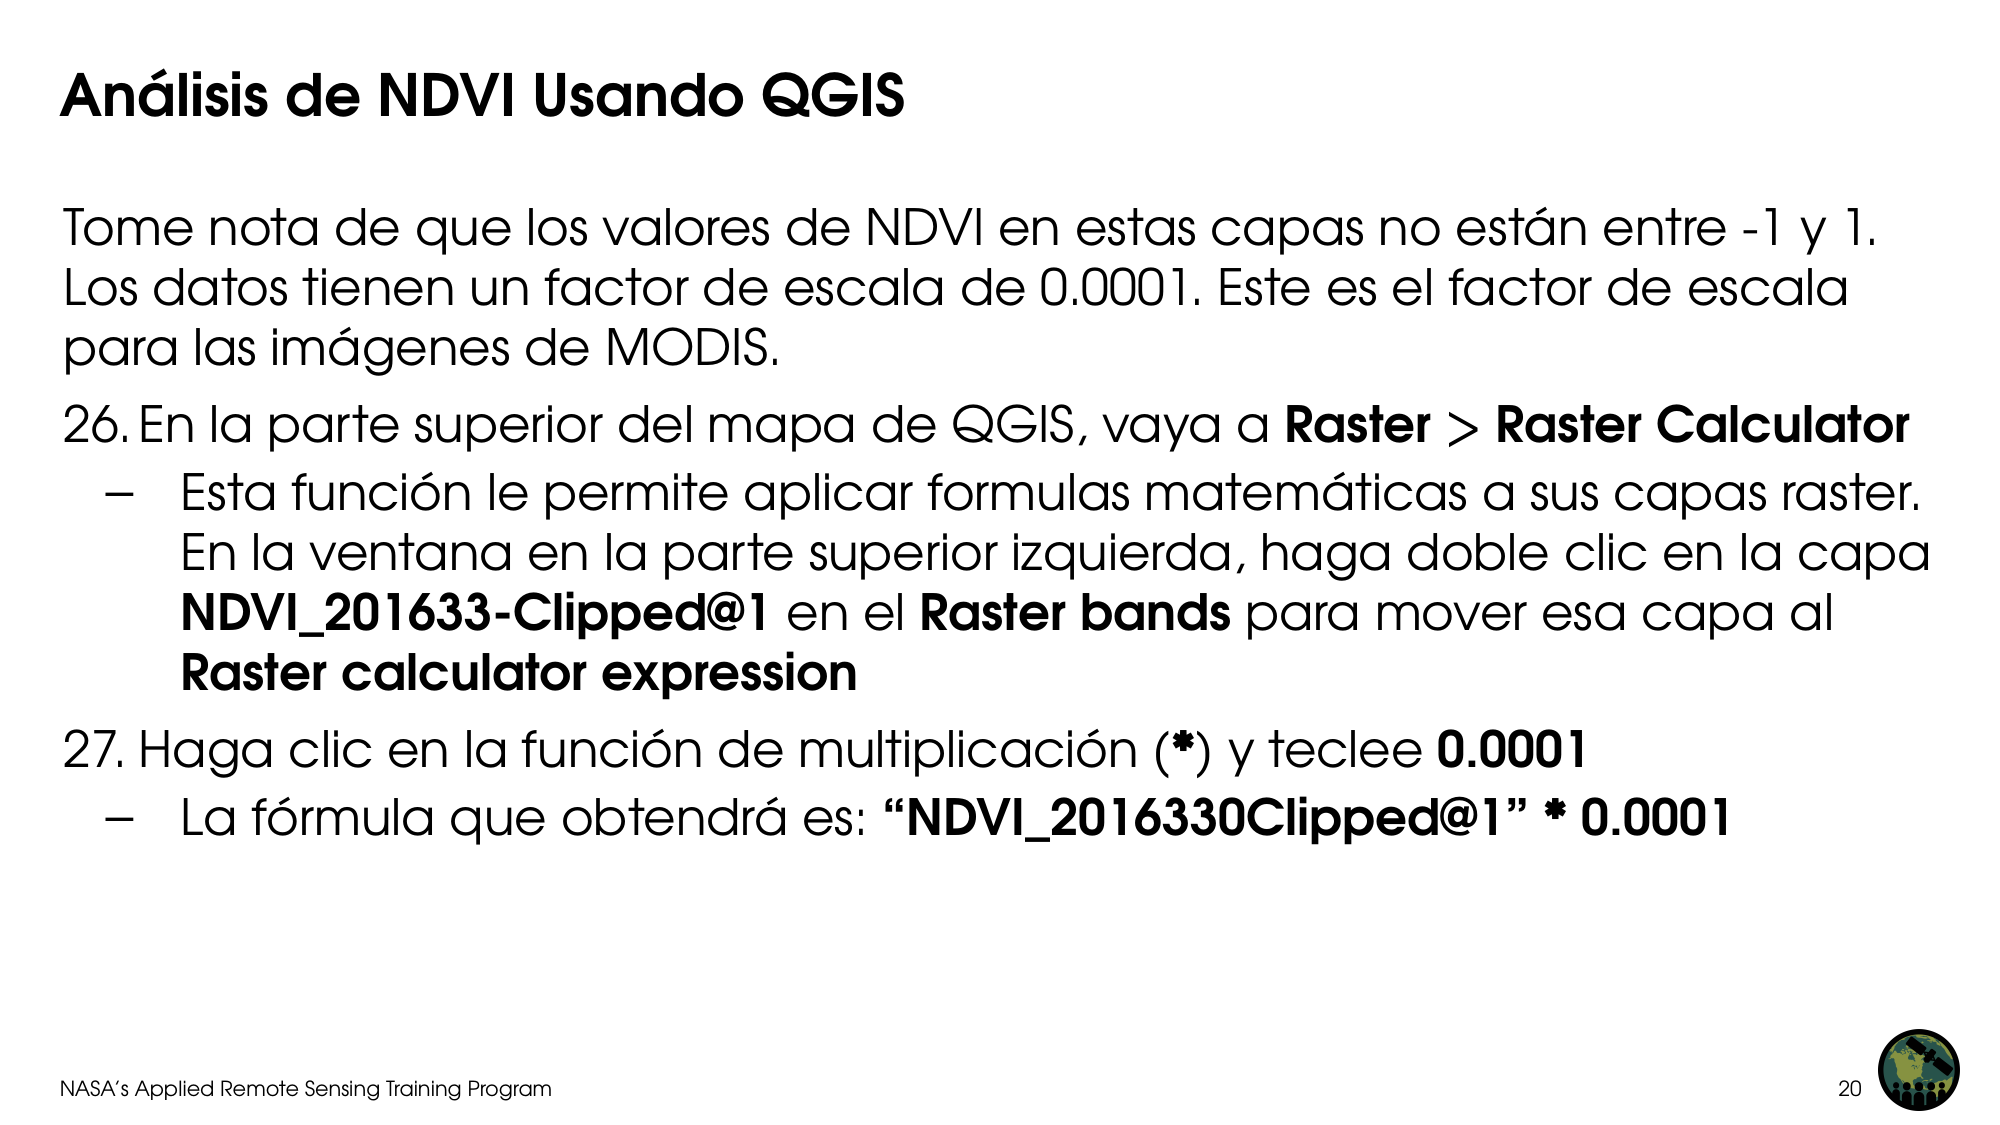

# Análisis de NDVI Usando QGIS
Tome nota de que los valores de NDVI en estas capas no están entre -1 y 1. Los datos tienen un factor de escala de 0.0001. Este es el factor de escala para las imágenes de MODIS.
En la parte superior del mapa de QGIS, vaya a Raster > Raster Calculator
Esta función le permite aplicar formulas matemáticas a sus capas raster. En la ventana en la parte superior izquierda, haga doble clic en la capa NDVI_201633-Clipped@1 en el Raster bands para mover esa capa al Raster calculator expression
Haga clic en la función de multiplicación (*) y teclee 0.0001
La fórmula que obtendrá es: “NDVI_2016330Clipped@1” * 0.0001